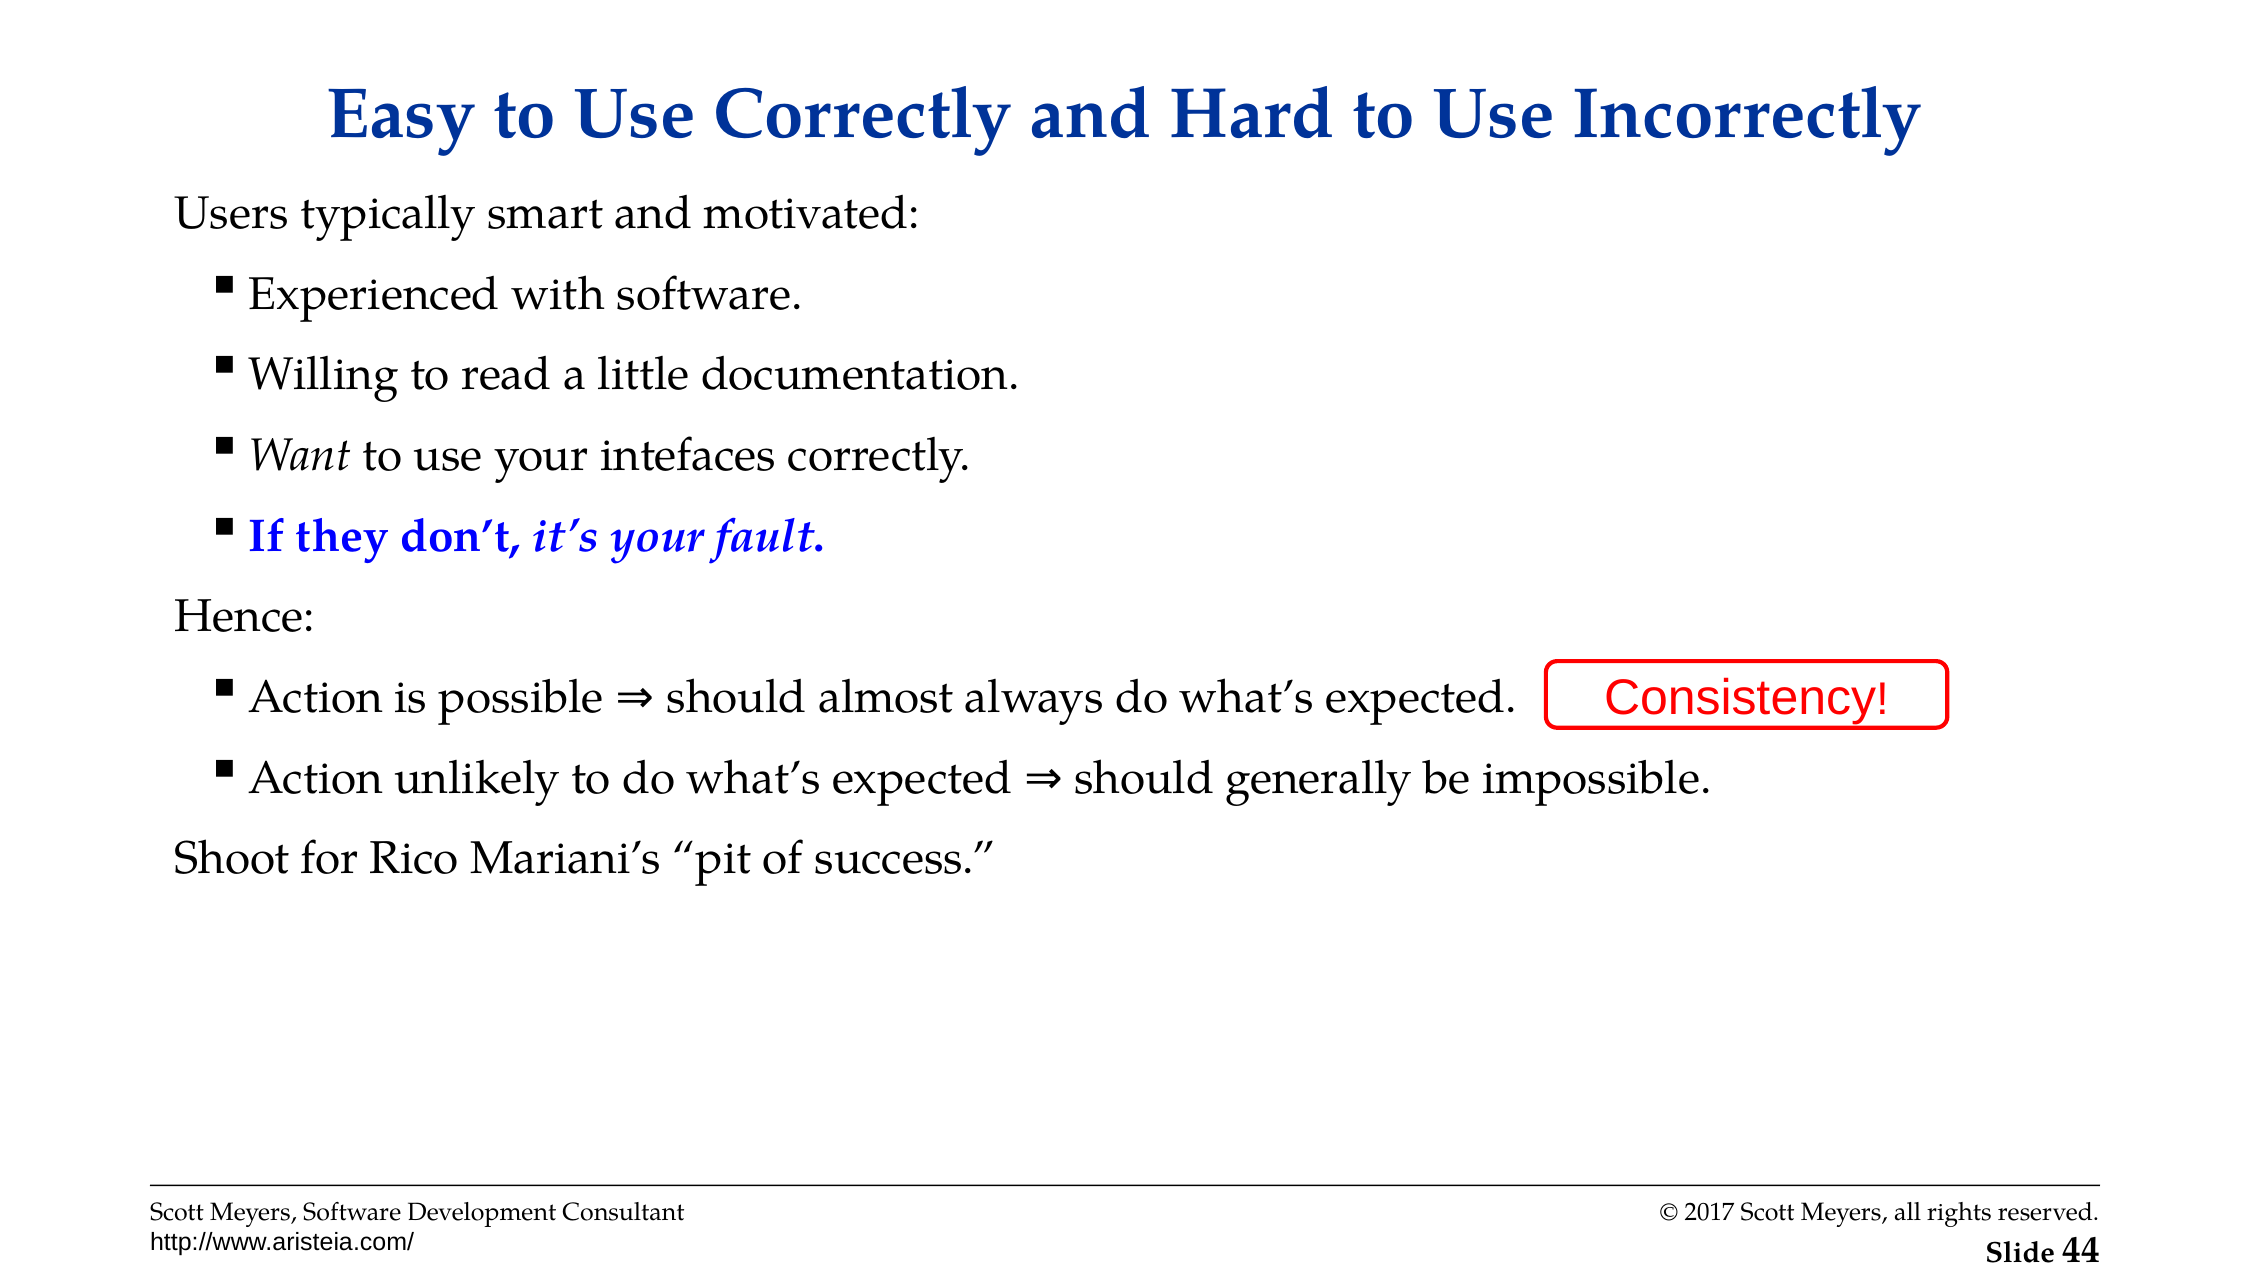

# Easy to Use Correctly and Hard to Use Incorrectly
Users typically smart and motivated:
Experienced with software.
Willing to read a little documentation.
Want to use your intefaces correctly.
If they don’t, it’s your fault.
Hence:
Action is possible ⇒ should almost always do what’s expected.
Action unlikely to do what’s expected ⇒ should generally be impossible.
Shoot for Rico Mariani’s “pit of success.”
Consistency!
© 2017 Scott Meyers, all rights reserved.
Slide 44
Scott Meyers, Software Development Consultant
http://www.aristeia.com/